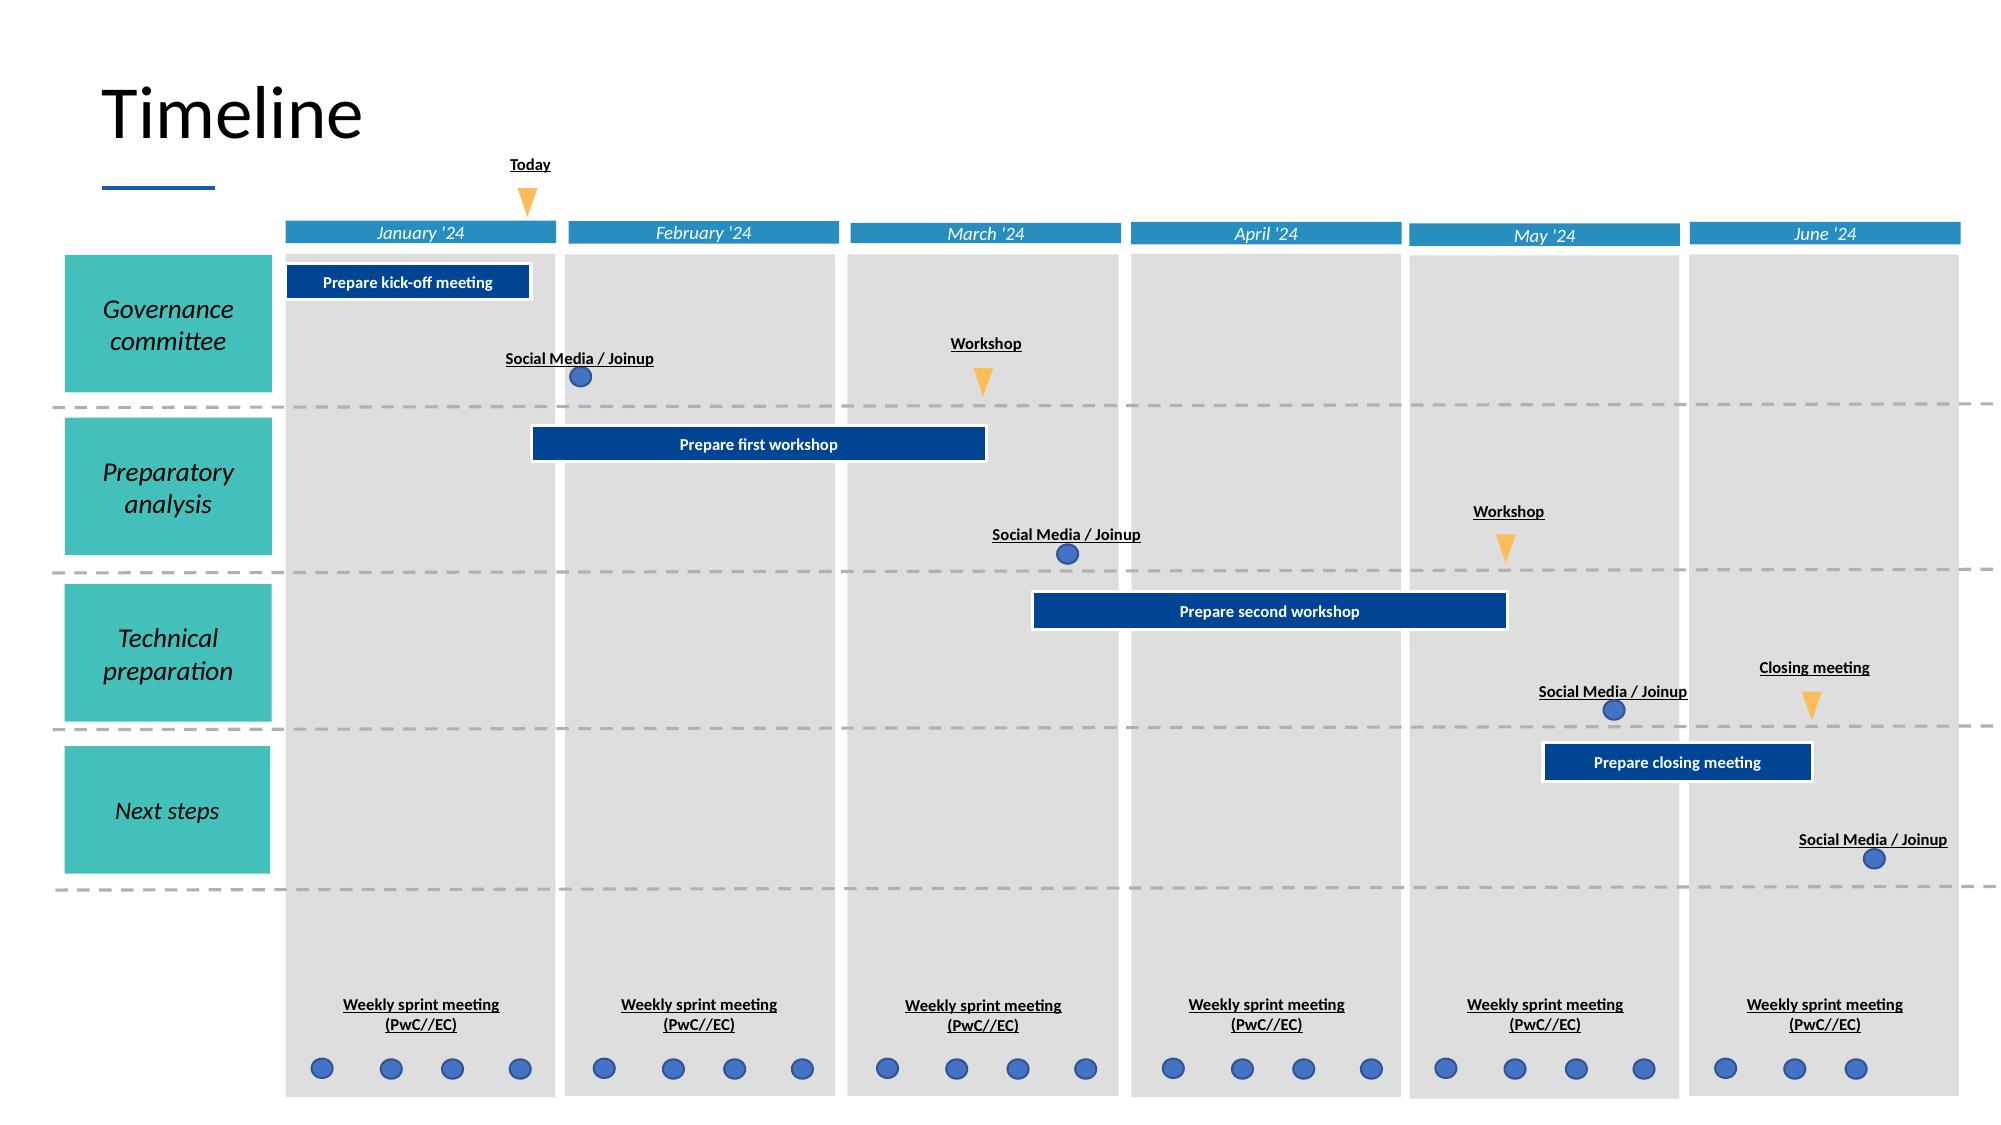

Timeline

Today

January '24
February '24
April '24
June '24
March '24
May '24

Governance committee

Prepare kick-off meeting
Workshop
Social Media / Joinup

Preparatory analysis
Prepare first workshop
Workshop
Social Media / Joinup

Technical preparation
Prepare second workshop
Closing meeting
Social Media / Joinup

Prepare closing meeting
Next steps
Social Media / Joinup

Weekly sprint meeting (PwC//EC)
Weekly sprint meeting (PwC//EC)
Weekly sprint meeting (PwC//EC)
Weekly sprint meeting (PwC//EC)
Weekly sprint meeting (PwC//EC)
Weekly sprint meeting (PwC//EC)

16